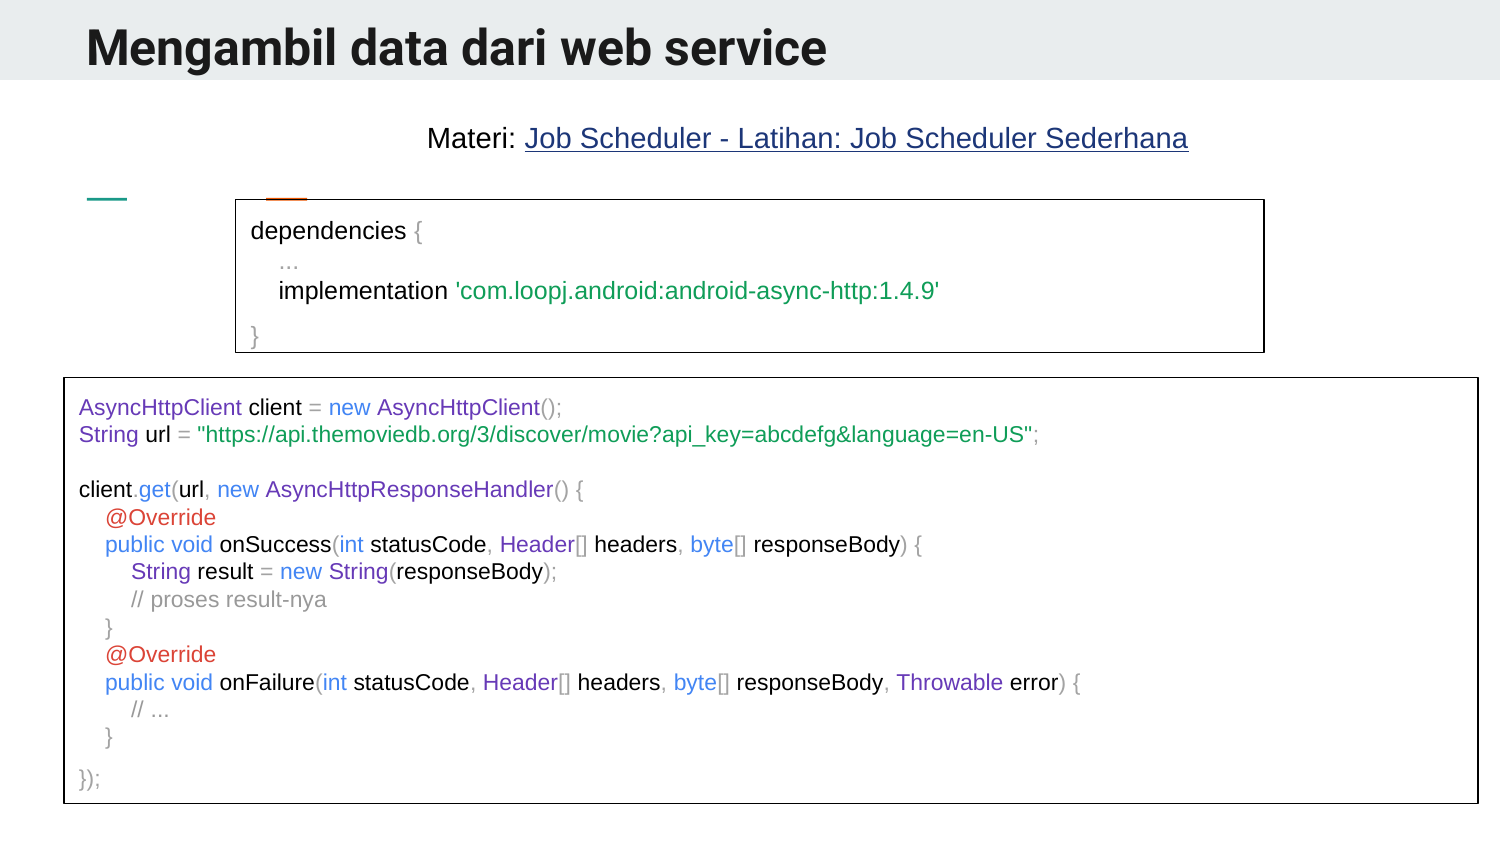

# Mengambil data dari web service

Materi: Job Scheduler - Latihan: Job Scheduler Sederhana

dependencies {
    ...
    implementation 'com.loopj.android:android-async-http:1.4.9'
}
AsyncHttpClient client = new AsyncHttpClient();
String url = "https://api.themoviedb.org/3/discover/movie?api_key=abcdefg&language=en-US";

client.get(url, new AsyncHttpResponseHandler() {
    @Override
    public void onSuccess(int statusCode, Header[] headers, byte[] responseBody) {
        String result = new String(responseBody);
        // proses result-nya
    }
    @Override
    public void onFailure(int statusCode, Header[] headers, byte[] responseBody, Throwable error) {
        // ...
    }
});